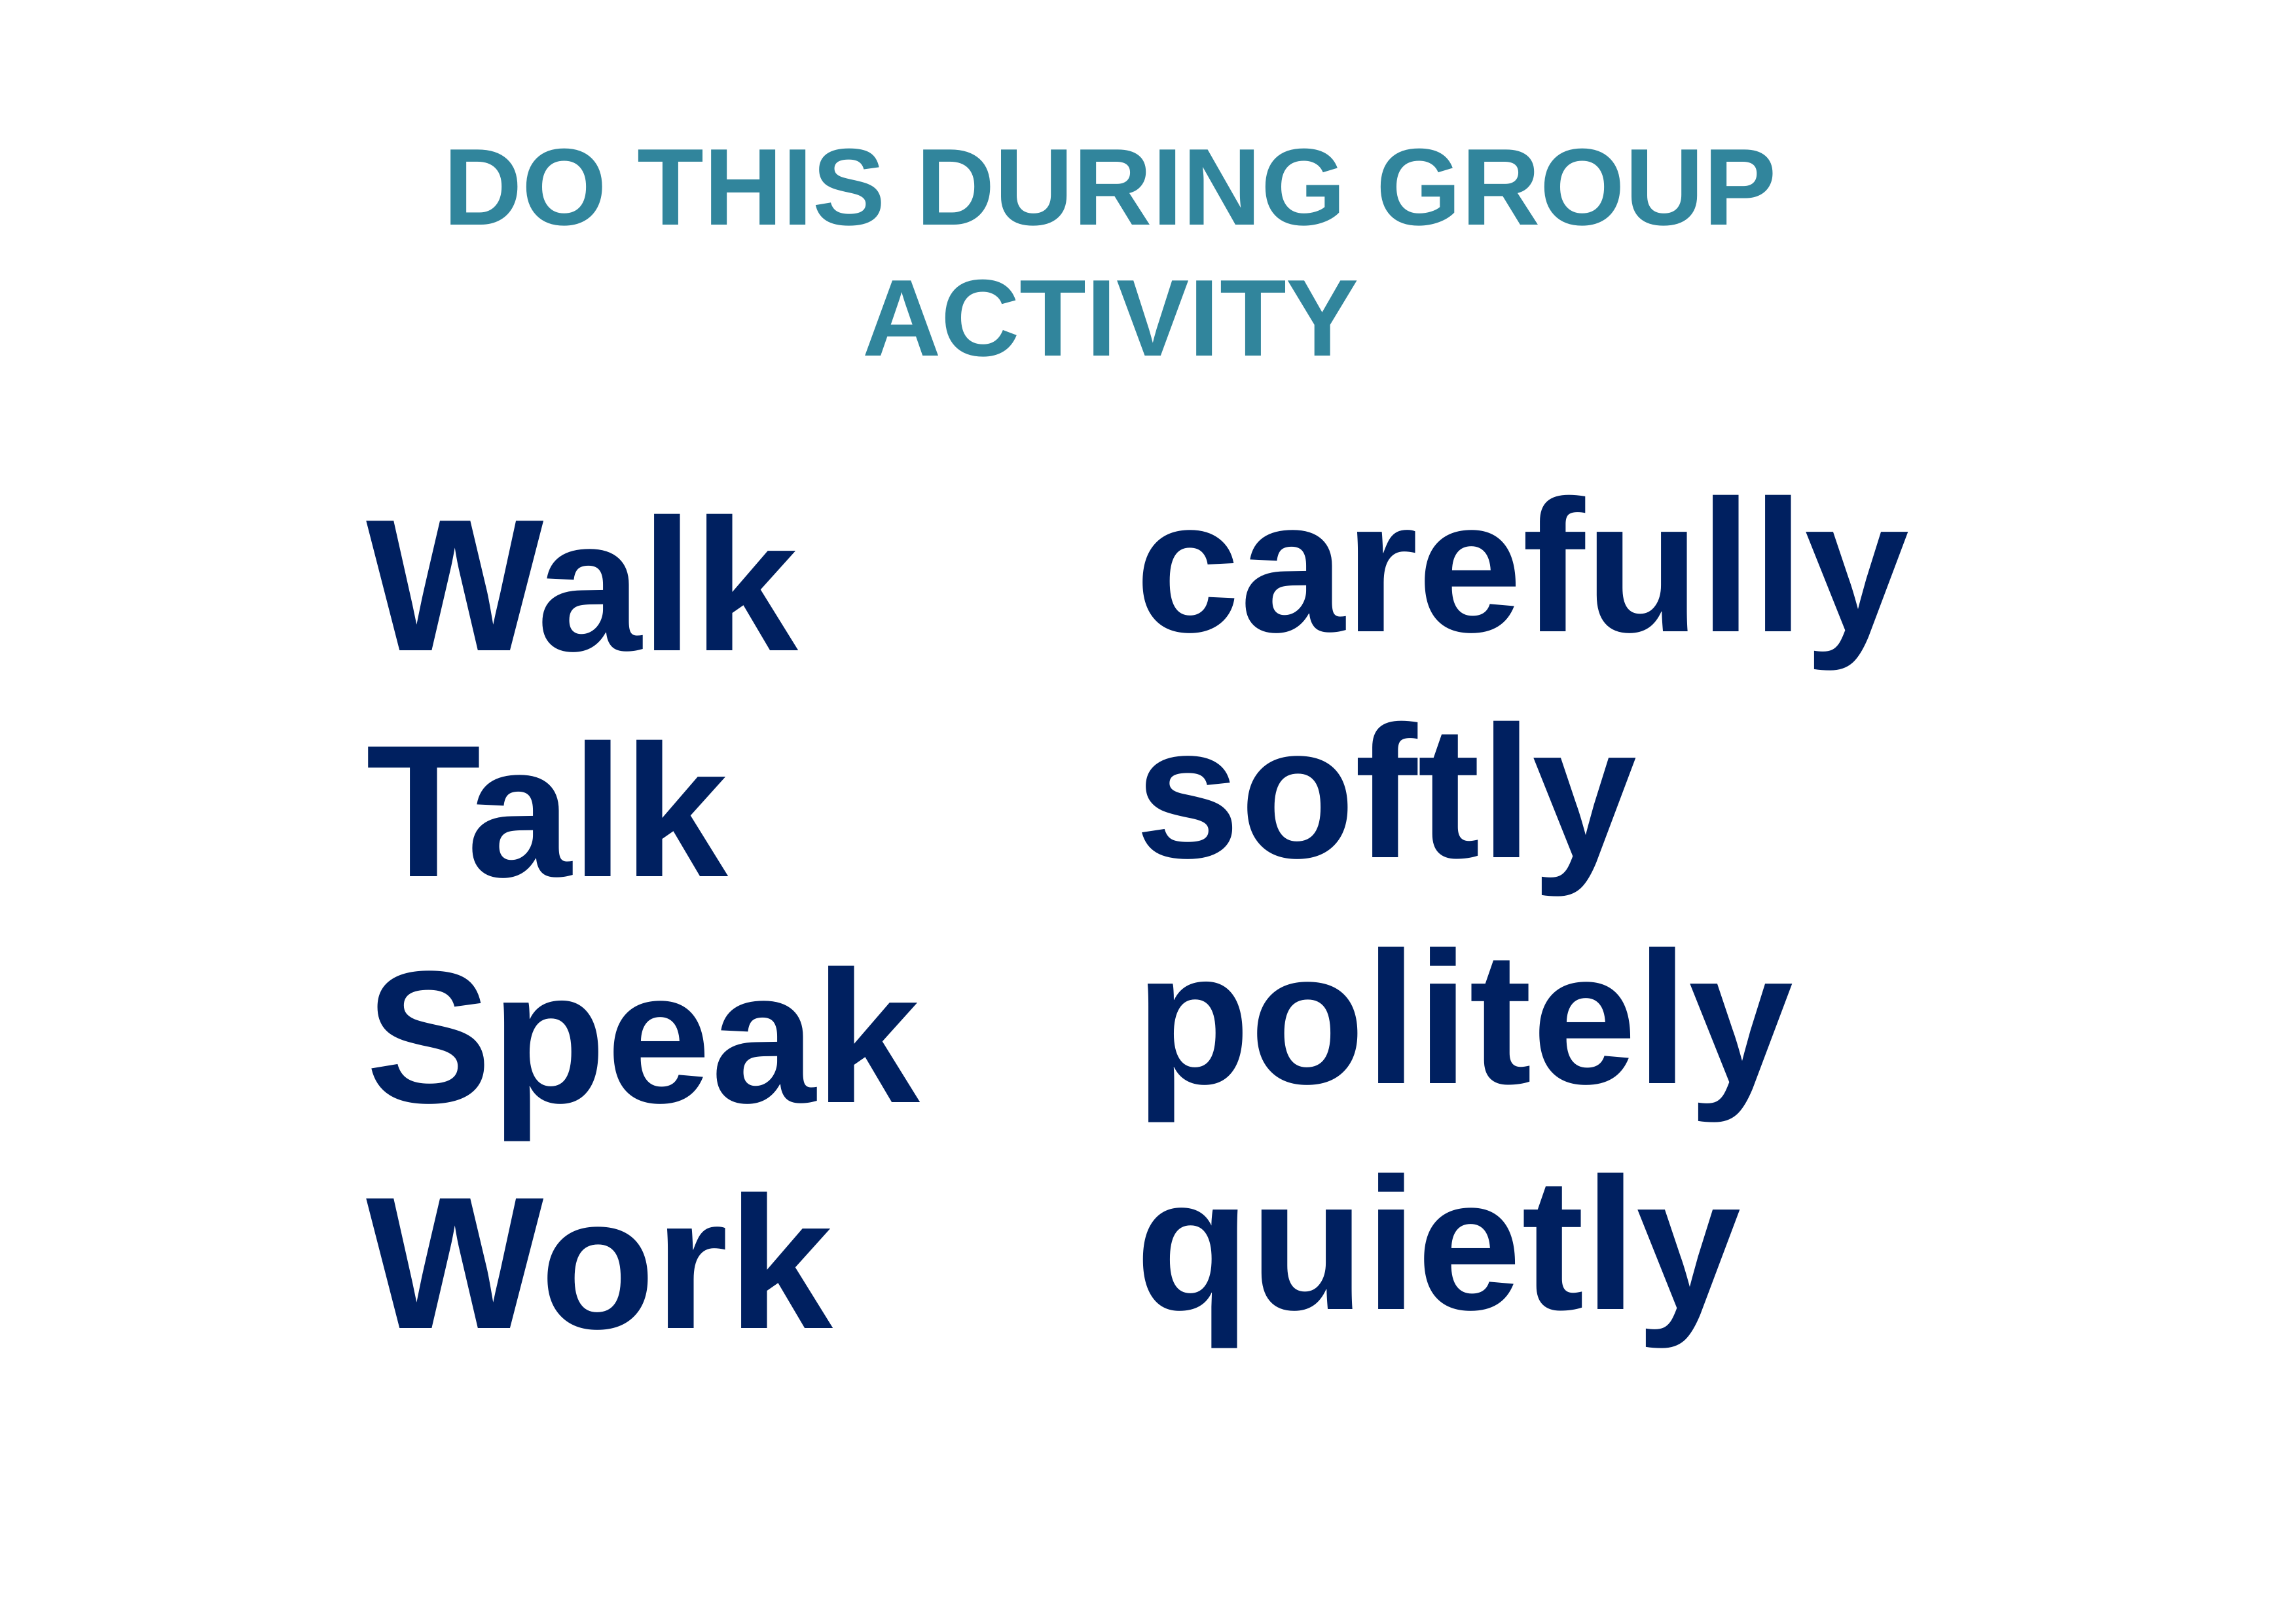

DO THIS DURING GROUP
ACTIVITY
carefully
softly
politely
quietly
Walk
Talk
Speak
Work